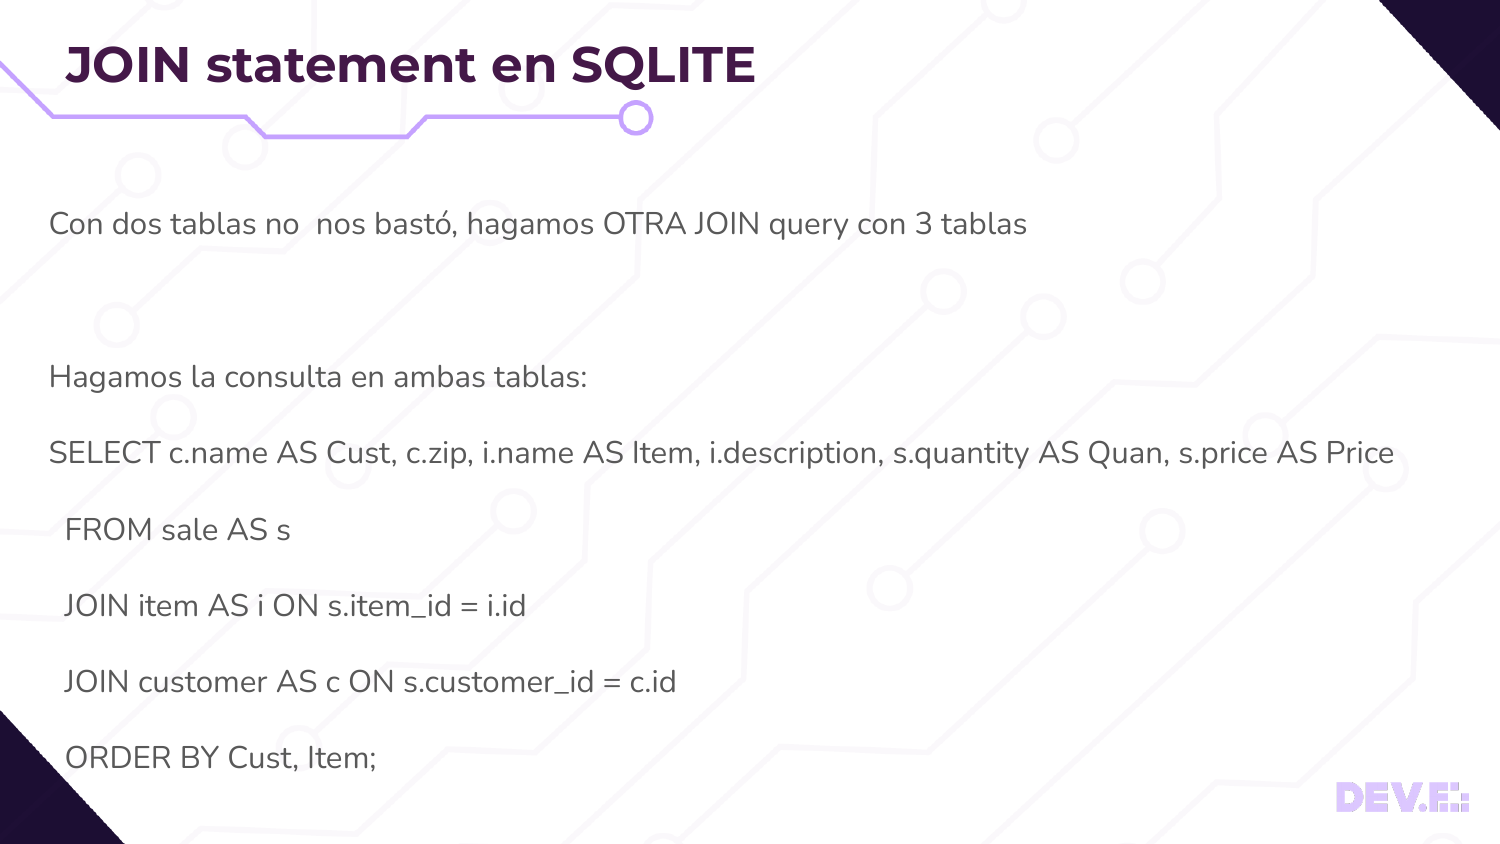

# JOIN statement en SQLITE
Con dos tablas no  nos bastó, hagamos OTRA JOIN query con 3 tablas

Hagamos la consulta en ambas tablas:
SELECT c.name AS Cust, c.zip, i.name AS Item, i.description, s.quantity AS Quan, s.price AS Price
  FROM sale AS s
  JOIN item AS i ON s.item_id = i.id
  JOIN customer AS c ON s.customer_id = c.id
  ORDER BY Cust, Item;